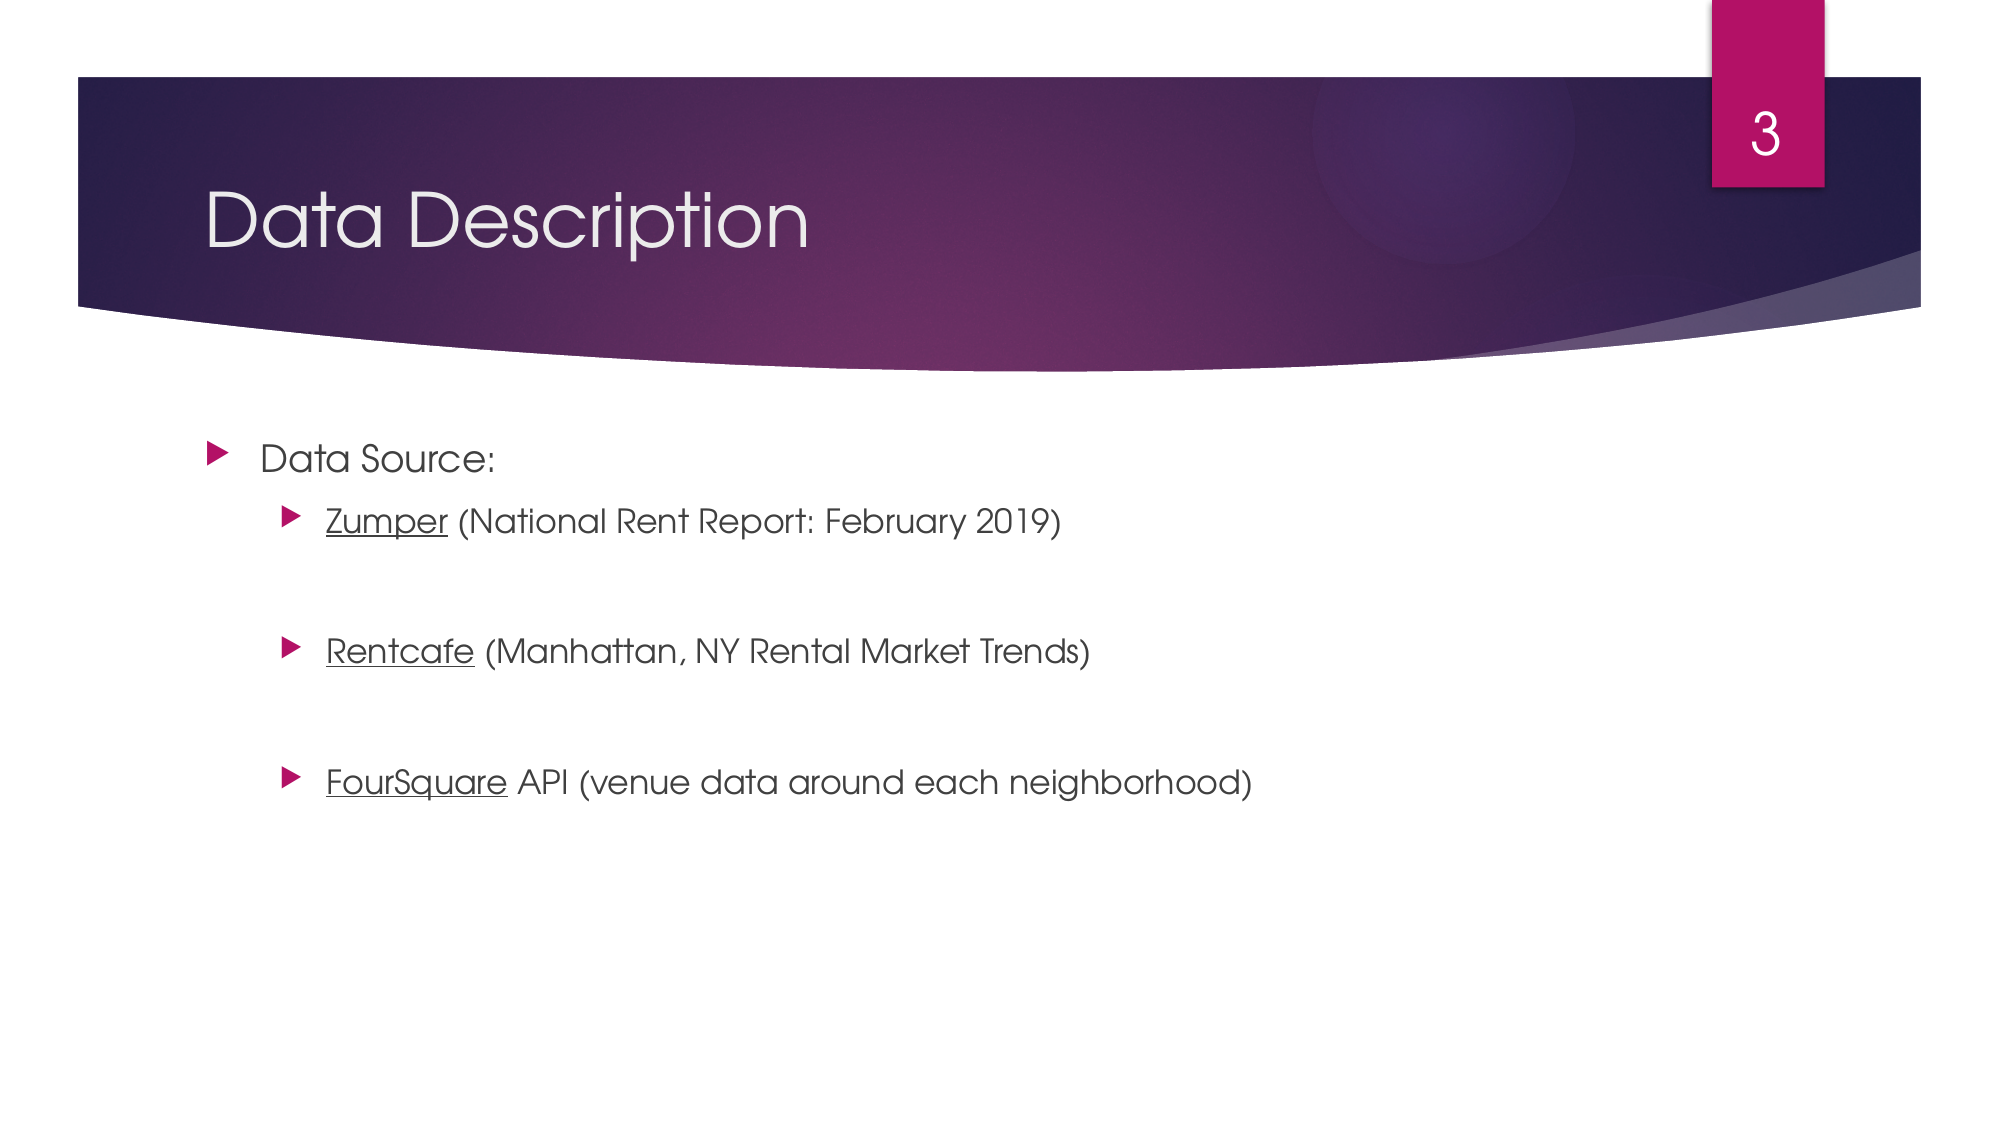

3
# Data Description
Data Source:
Zumper (National Rent Report: February 2019)

Rentcafe (Manhattan, NY Rental Market Trends)

FourSquare API (venue data around each neighborhood)